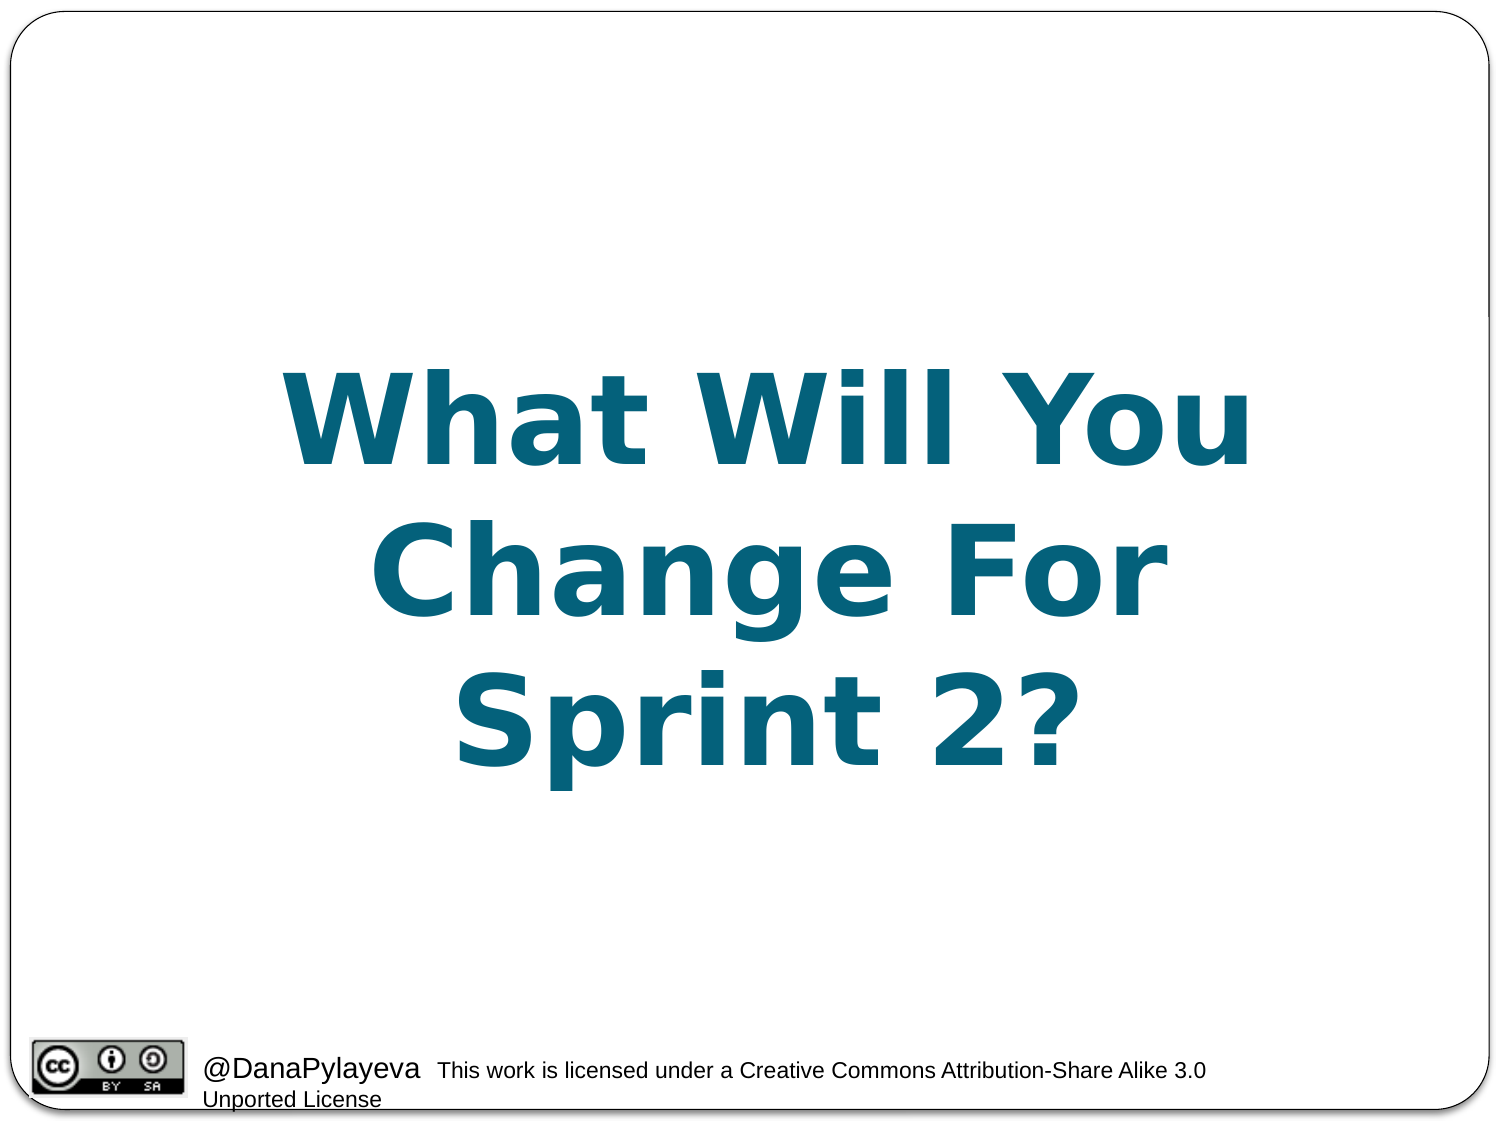

# What Will You Change For Sprint 2?